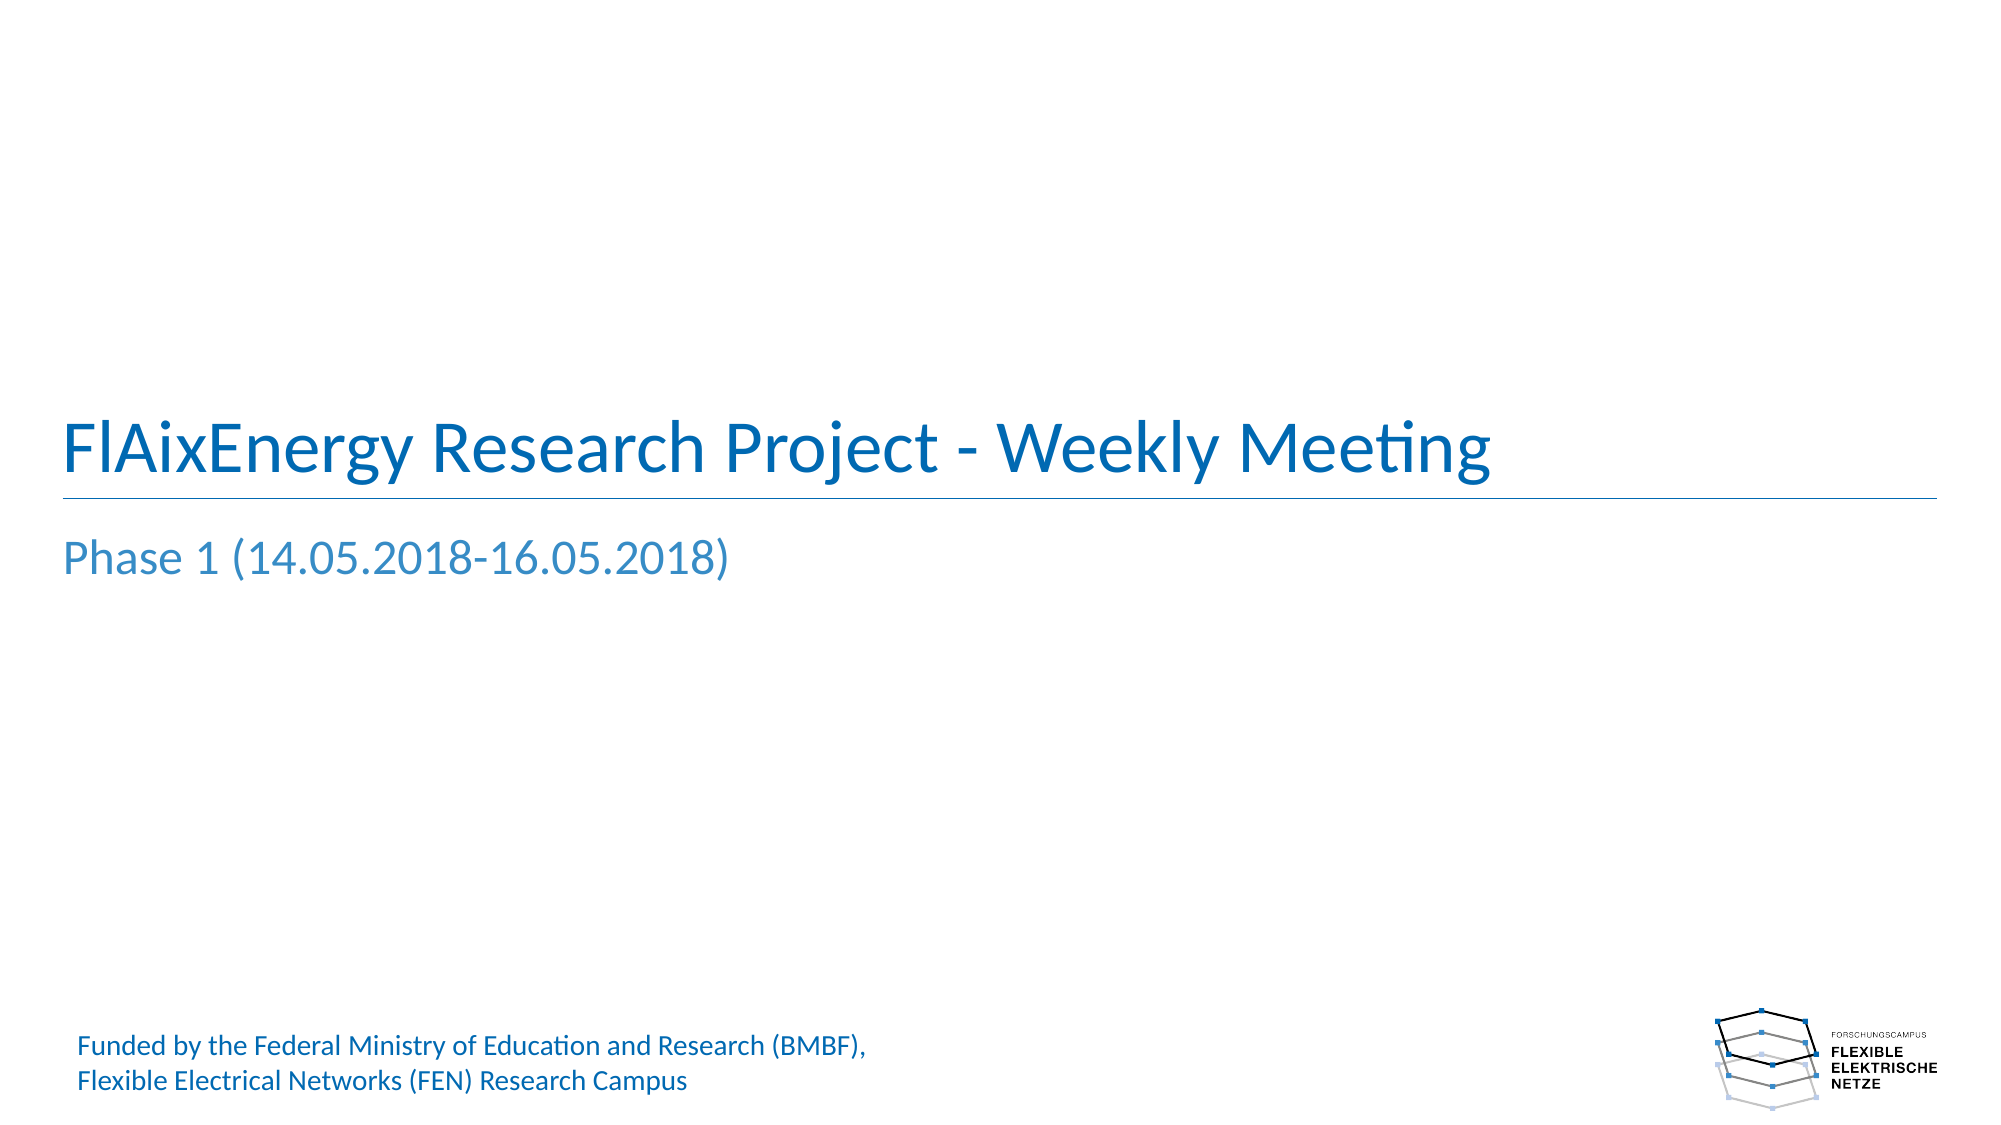

# FlAixEnergy Research Project - Weekly Meeting
Phase 1 (14.05.2018-16.05.2018)